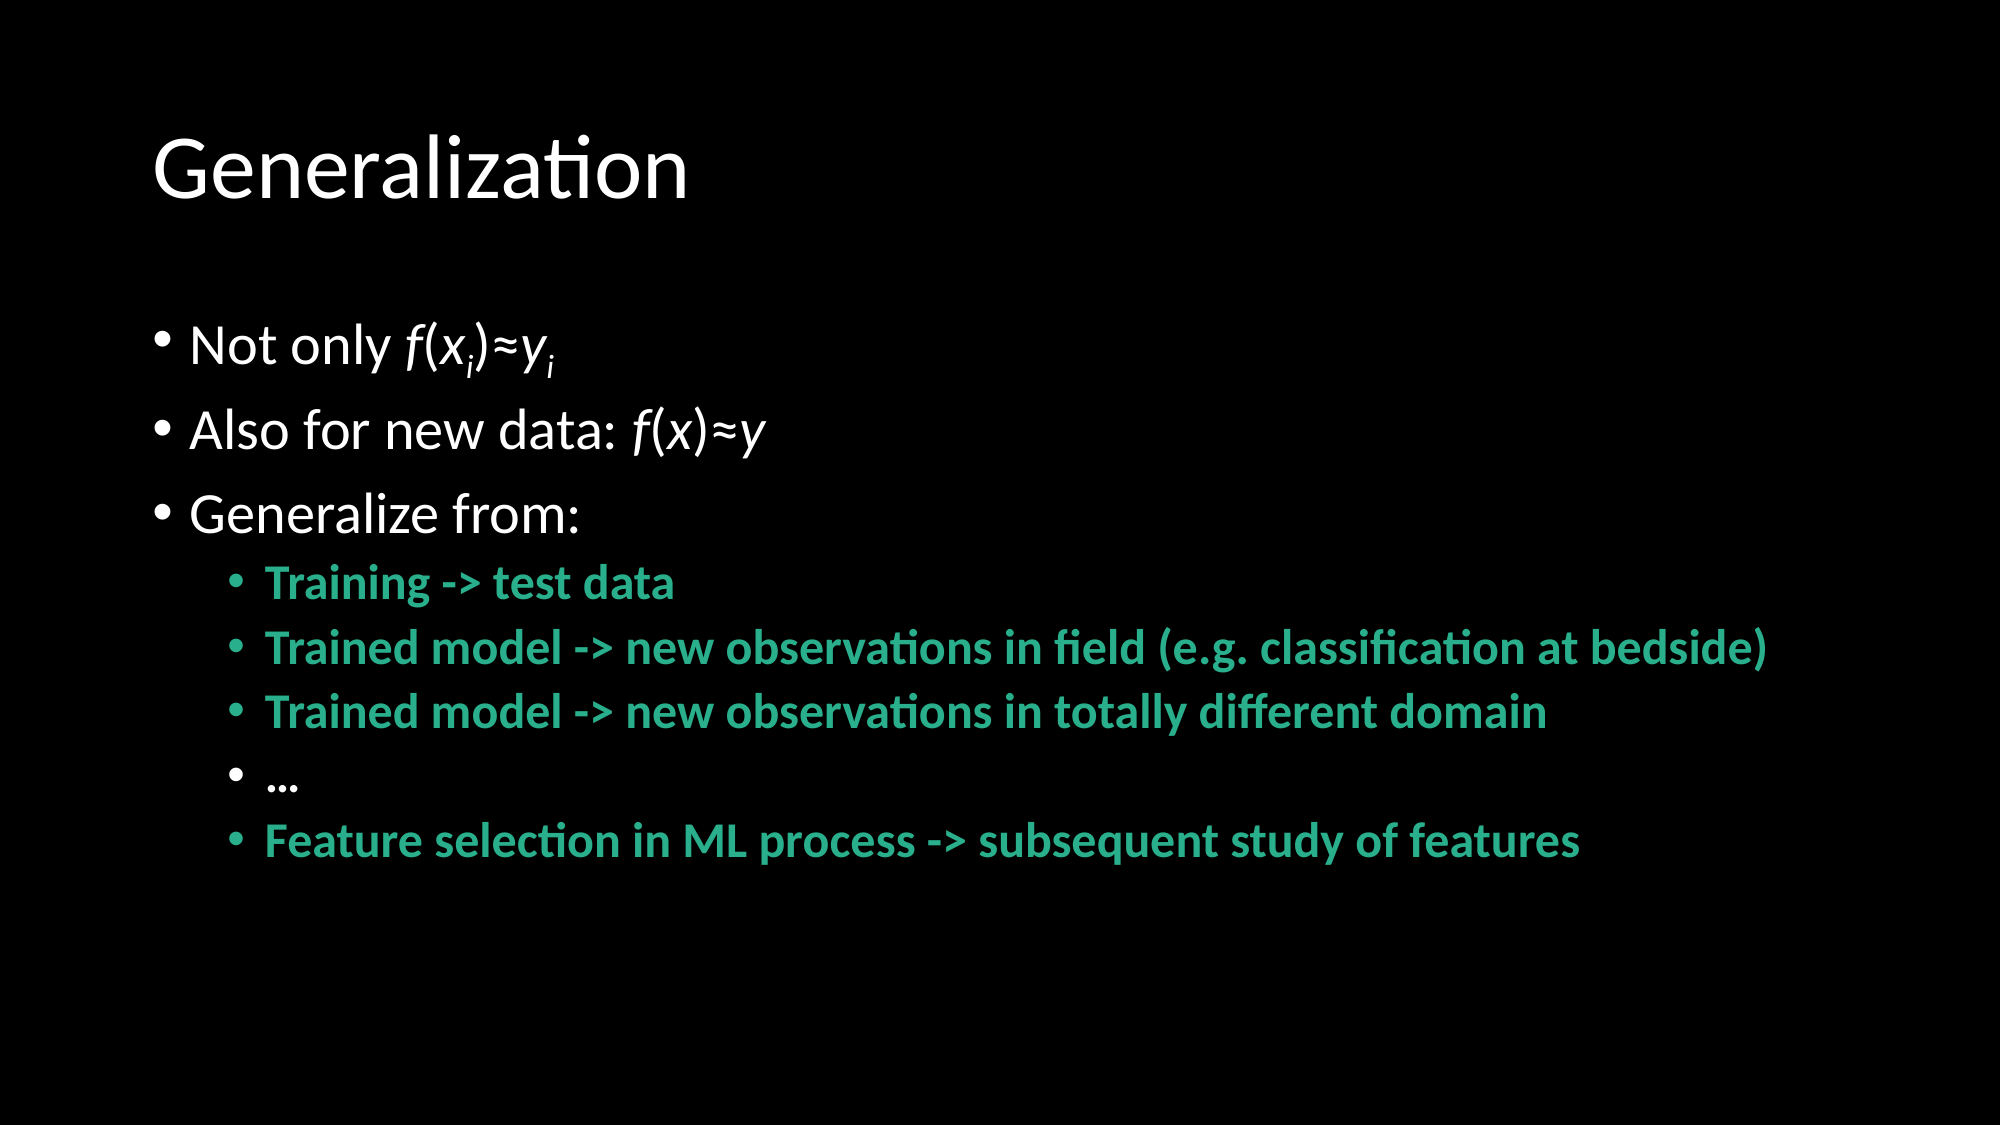

# Generalization
Not only f(xi)≈yi
Also for new data: f(x)≈y
Generalize from:
Training -> test data
Trained model -> new observations in field (e.g. classification at bedside)
Trained model -> new observations in totally different domain
…
Feature selection in ML process -> subsequent study of features